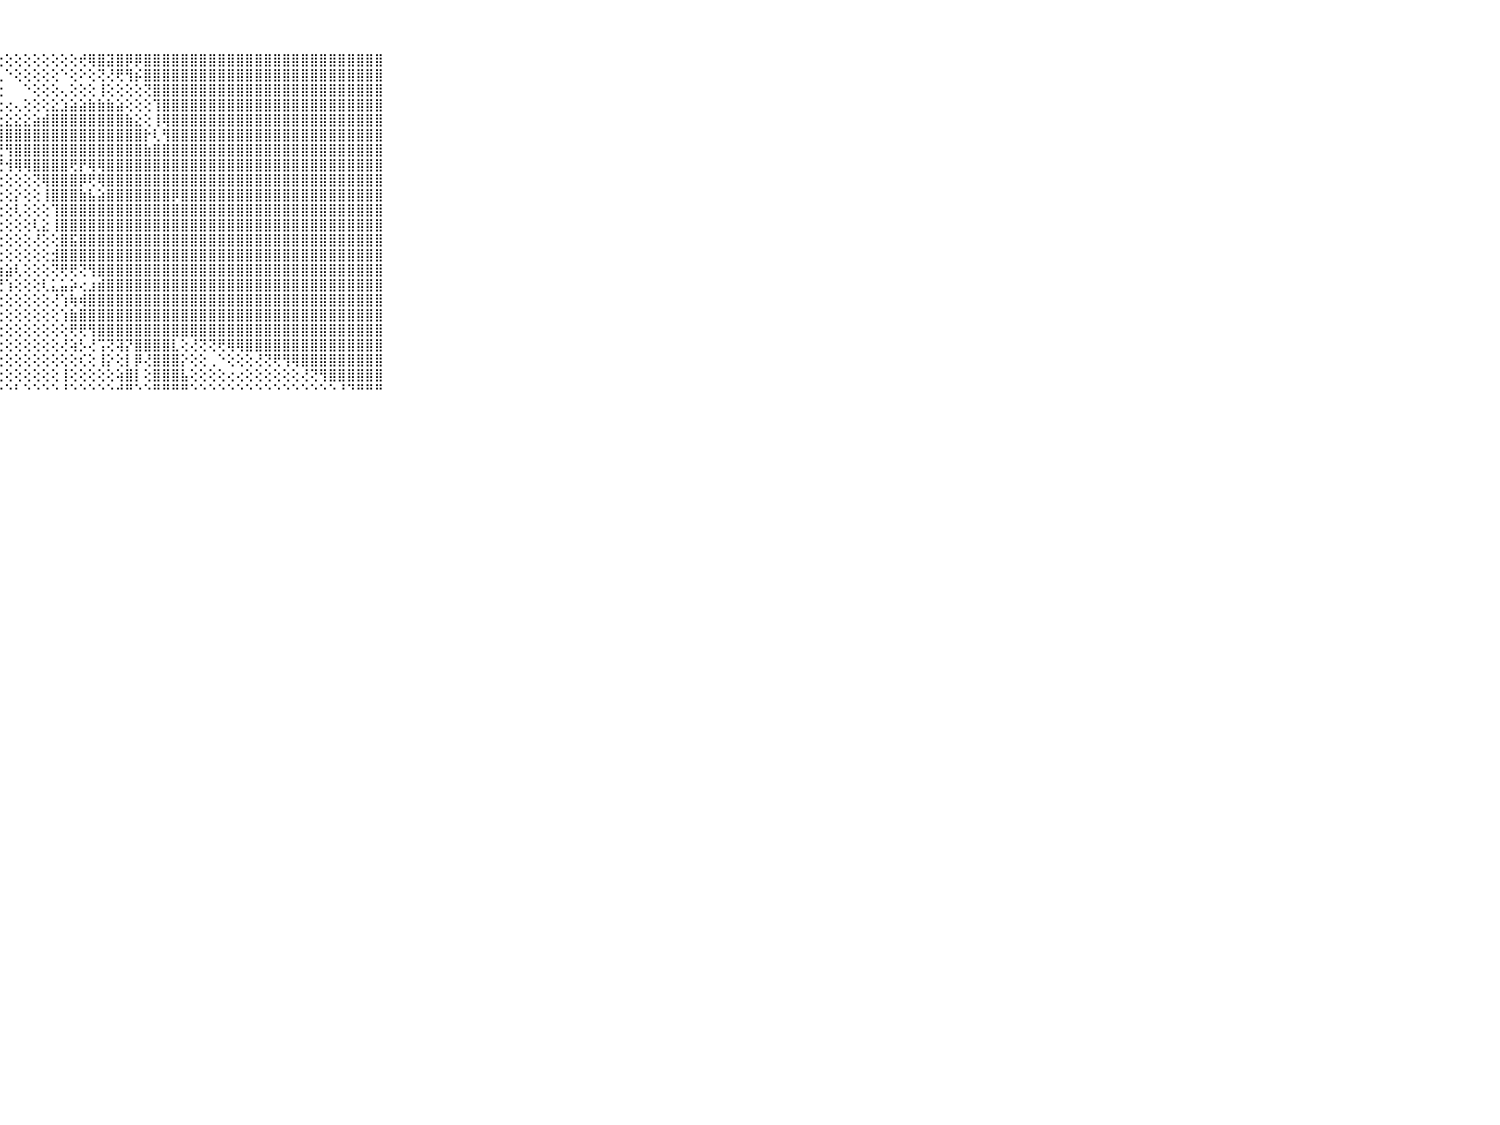

⠀⠀⠀⠀⠀⠀⠀⠀⠀⠀⠀⣿⣿⣿⣿⣿⣿⣿⣿⣿⣿⣿⡿⢟⢏⢕⢕⢕⢕⢕⢕⢕⢕⢕⢕⢕⢞⢿⣿⣽⣿⡿⡿⣿⣿⣿⣿⣿⣿⣿⣿⣿⣿⣿⣿⣿⣿⣿⣿⣿⣿⣿⣿⣿⣿⣿⣿⣿⣿⠀⠀⠀⠀⠀⠀⠀⠀⠀⠀⠀⠀
⠀⠀⠀⠀⠀⠀⠀⠀⠀⠀⠀⣿⣿⣿⣿⣿⣿⣿⣿⢿⢏⢕⢕⠕⠕⢑⢕⢅⠑⢕⢕⢕⢕⢕⠑⢕⠕⢕⢝⢜⢟⢻⡮⣿⣿⣿⣿⣿⣿⣿⣿⣿⣿⣿⣿⣿⣿⣿⣿⣿⣿⣿⣿⣿⣿⣿⣿⣿⣿⠀⠀⠀⠀⠀⠀⠀⠀⠀⠀⠀⠀
⠀⠀⠀⠀⠀⠀⠀⠀⠀⠀⠀⣿⣿⣿⣿⣿⣿⣿⣿⡷⢕⢕⠔⠐⠐⢕⢅⢔⠀⠀⠑⢕⢕⢕⢄⢕⢕⢕⢸⢕⢕⢕⢕⢝⣿⣿⣿⣿⣿⣿⣿⣿⣿⣿⣿⣿⣿⣿⣿⣿⣿⣿⣿⣿⣿⣿⣿⣿⣿⠀⠀⠀⠀⠀⠀⠀⠀⠀⠀⠀⠀
⠀⠀⠀⠀⠀⠀⠀⠀⠀⠀⠀⣿⣿⣿⣿⣿⣿⣿⢟⢕⢕⢕⢕⢕⢁⢕⢕⢕⢔⢄⢕⢕⢕⣕⣱⣵⣵⣷⣷⣷⣵⢕⢕⢕⢹⣿⣿⣿⣿⣿⣿⣿⣿⣿⣿⣿⣿⣿⣿⣿⣿⣿⣿⣿⣿⣿⣿⣿⣿⠀⠀⠀⠀⠀⠀⠀⠀⠀⠀⠀⠀
⠀⠀⠀⠀⠀⠀⠀⠀⠀⠀⠀⣿⣿⣿⣿⣿⣯⢇⢕⢕⢕⢕⢕⢕⢕⢕⢕⣕⣕⣕⣕⣵⣾⣿⣿⣿⣿⣿⣿⣿⣿⣷⣕⢕⢸⢿⣿⣿⣿⣿⣿⣿⣿⣿⣿⣿⣿⣿⣿⣿⣿⣿⣿⣿⣿⣿⣿⣿⣿⠀⠀⠀⠀⠀⠀⠀⠀⠀⠀⠀⠀
⠀⠀⠀⠀⠀⠀⠀⠀⠀⠀⠀⣿⣿⣿⣿⣿⣿⣷⢵⢕⢕⢕⢕⣱⣳⡾⣿⣿⣿⣿⣿⣿⣿⣿⣿⣿⣿⣿⣿⣿⣿⣿⣿⡗⢇⢻⣿⣿⣿⣿⣿⣿⣿⣿⣿⣿⣿⣿⣿⣿⣿⣿⣿⣿⣿⣿⣿⣿⣿⠀⠀⠀⠀⠀⠀⠀⠀⠀⠀⠀⠀
⠀⠀⠀⠀⠀⠀⠀⠀⠀⠀⠀⣿⣿⣿⣿⣿⣿⣿⢕⢕⢕⢕⡱⣷⣿⡿⢿⢟⢻⣿⣿⣿⣿⣿⣿⣿⣿⣿⣿⣿⣿⣿⣿⣷⣿⣿⣿⣿⣿⣿⣿⣿⣿⣿⣿⣿⣿⣿⣿⣿⣿⣿⣿⣿⣿⣿⣿⣿⣿⠀⠀⠀⠀⠀⠀⠀⠀⠀⠀⠀⠀
⠀⠀⠀⠀⠀⠀⠀⠀⠀⠀⠀⣿⣿⣿⣿⣿⣿⣿⡇⢕⢕⢕⡟⣿⣿⣷⡵⢞⢺⢿⢿⣿⣿⣿⣿⢟⡟⢿⢿⣿⣿⣿⣿⣿⣿⣿⣿⣿⣿⣿⣿⣿⣿⣿⣿⣿⣿⣿⣿⣿⣿⣿⣿⣿⣿⣿⣿⣿⣿⠀⠀⠀⠀⠀⠀⠀⠀⠀⠀⠀⠀
⠀⠀⠀⠀⠀⠀⠀⠀⠀⠀⠀⣿⣿⣿⣿⣿⣿⣿⡇⢕⢕⢕⣸⡿⢏⢕⢕⢕⢕⢕⢕⢝⢿⣿⣿⣿⡿⢟⢿⣿⣿⣿⣿⣿⣿⣿⣿⣿⣿⣿⣿⣿⣿⣿⣿⣿⣿⣿⣿⣿⣿⣿⣿⣿⣿⣿⣿⣿⣿⠀⠀⠀⠀⠀⠀⠀⠀⠀⠀⠀⠀
⠀⠀⠀⠀⠀⠀⠀⠀⠀⠀⠀⣿⣿⣿⣿⣿⣿⣿⣿⢕⢕⢕⣿⢕⣕⢕⢕⢕⢕⡕⢕⢕⢸⣿⣿⣿⣷⣧⣵⣿⣿⣿⣿⣿⣿⣿⡿⣿⣿⣿⣿⣿⣿⣿⣿⣿⣿⣿⣿⣿⣿⣿⣿⣿⣿⣿⣿⣿⣿⠀⠀⠀⠀⠀⠀⠀⠀⠀⠀⠀⠀
⠀⠀⠀⠀⠀⠀⠀⠀⠀⠀⠀⣿⣿⣿⣿⣿⣿⣿⣿⣧⢕⢕⢿⣾⣿⣕⡕⢕⢕⢇⢕⢕⢕⢹⣿⣿⣿⣿⣿⣿⣿⣿⣿⣿⣿⣿⣿⣿⣿⣿⣿⣿⣿⣿⣿⣿⣿⣿⣿⣿⣿⣿⣿⣿⣿⣿⣿⣿⣿⠀⠀⠀⠀⠀⠀⠀⠀⠀⠀⠀⠀
⠀⠀⠀⠀⠀⠀⠀⠀⠀⠀⠀⣿⣿⣿⣿⣿⣿⣿⣿⣿⡇⢕⢸⣿⣿⣿⡕⢕⢕⢕⢕⢇⣕⢸⣿⣿⣿⣿⣿⣿⣿⣿⣿⣿⣿⣿⣿⣿⣿⣿⣿⣿⣿⣿⣿⣿⣿⣿⣿⣿⣿⣿⣿⣿⣿⣿⣿⣿⣿⠀⠀⠀⠀⠀⠀⠀⠀⠀⠀⠀⠀
⠀⠀⠀⠀⠀⠀⠀⠀⠀⠀⠀⣿⣿⣿⣿⣿⣿⣿⣿⡧⣵⢕⢸⢟⢟⢟⢕⢕⢕⢕⢕⢜⢕⢕⣿⣯⣿⣿⣿⣿⣿⣿⣿⣿⣿⣿⣿⣿⣿⣿⣿⣿⣿⣿⣿⣿⣿⣿⣿⣿⣿⣿⣿⣿⣿⣿⣿⣿⣿⠀⠀⠀⠀⠀⠀⠀⠀⠀⠀⠀⠀
⠀⠀⠀⠀⠀⠀⠀⠀⠀⠀⠀⣿⣿⣿⣿⣿⣿⣿⣿⣿⣿⢕⢕⢕⢕⢕⢕⢕⢕⢕⢕⢕⢕⣺⣿⣿⣿⣿⣿⣿⣿⣿⣿⣿⣿⣿⣿⣿⣿⣿⣿⣿⣿⣿⣿⣿⣿⣿⣿⣿⣿⣿⣿⣿⣿⣿⣿⣿⣿⠀⠀⠀⠀⠀⠀⠀⠀⠀⠀⠀⠀
⠀⠀⠀⠀⠀⠀⠀⠀⠀⠀⠀⣿⣿⣿⣿⣿⣿⣿⣿⣿⣿⣷⣕⢕⢕⢕⡱⢱⣵⢇⢕⢕⢕⢝⢟⢟⢝⢻⣿⣿⣿⣿⣿⣿⣿⣿⣿⣿⣿⣿⣿⣿⣿⣿⣿⣿⣿⣿⣿⣿⣿⣿⣿⣿⣿⣿⣿⣿⣿⠀⠀⠀⠀⠀⠀⠀⠀⠀⠀⠀⠀
⠀⠀⠀⠀⠀⠀⠀⠀⠀⠀⠀⣿⣿⣿⣿⣿⣿⣿⣿⣿⣿⣿⣿⣵⣕⣷⢕⢜⢱⢕⢕⢕⢇⣅⣥⡵⢔⣰⣾⣿⣿⣿⣿⣿⣿⣿⣿⣿⣿⣿⣿⣿⣿⣿⣿⣿⣿⣿⣿⣿⣿⣿⣿⣿⣿⣿⣿⣿⣿⠀⠀⠀⠀⠀⠀⠀⠀⠀⠀⠀⠀
⠀⠀⠀⠀⠀⠀⠀⠀⠀⠀⠀⣿⣿⣿⣿⣿⣿⣿⣿⣿⣿⣿⣿⣿⣿⡷⢜⢕⢕⢕⢕⢕⢕⢜⢱⢷⢾⣿⣿⣿⣿⣿⣿⣿⣿⣿⣿⣿⣿⣿⣿⣿⣿⣿⣿⣿⣿⣿⣿⣿⣿⣿⣿⣿⣿⣿⣿⣿⣿⠀⠀⠀⠀⠀⠀⠀⠀⠀⠀⠀⠀
⠀⠀⠀⠀⠀⠀⠀⠀⠀⠀⠀⣿⣿⣿⣿⣿⣿⣿⣿⣿⣿⣿⣿⡿⢻⣇⢕⢕⢕⢕⢕⢕⢕⢕⢱⣷⣿⣿⣿⣿⣿⣿⣿⣿⣿⣿⣿⣿⣿⣿⣿⣿⣿⣿⣿⣿⣿⣿⣿⣿⣿⣿⣿⣿⣿⣿⣿⣿⣿⠀⠀⠀⠀⠀⠀⠀⠀⠀⠀⠀⠀
⠀⠀⠀⠀⠀⠀⠀⠀⠀⠀⠀⣿⣿⣿⣿⣿⣿⣿⣿⣿⣿⣿⢟⢕⢕⣷⢕⢕⢕⢕⢕⢕⢕⢕⢕⢟⢟⢻⣿⣿⣿⣿⣿⣿⣿⣿⣿⣿⣿⣿⣿⣿⣿⣿⣿⣿⣿⣿⣿⣿⣿⣿⣿⣿⣿⣿⣿⣿⣿⠀⠀⠀⠀⠀⠀⠀⠀⠀⠀⠀⠀
⠀⠀⠀⠀⠀⠀⠀⠀⠀⠀⠀⣿⣿⣿⣿⣿⣿⣿⣿⣿⢟⢕⠕⠁⠕⡷⢕⢕⢕⢕⢕⢕⢕⢕⢜⢵⡣⢜⢩⢝⢽⡝⣿⣿⣿⣿⣇⢕⢜⢝⢝⢟⢿⢿⣿⣿⣿⣿⣿⣿⣿⣿⣿⣿⣿⣿⣿⣿⣿⠀⠀⠀⠀⠀⠀⠀⠀⠀⠀⠀⠀
⠀⠀⠀⠀⠀⠀⠀⠀⠀⠀⠀⣿⣿⣿⣿⣿⡿⢟⢏⠑⠑⠀⠀⠀⠀⣿⡕⢕⢕⢕⢕⢕⢕⢕⢕⢕⢎⢕⢸⡕⢕⡇⡿⢜⣿⣿⣿⡕⢕⢕⢀⠑⢕⢕⢕⢜⢝⢟⢻⢿⣿⣿⣿⣿⣿⣿⣿⣿⣿⠀⠀⠀⠀⠀⠀⠀⠀⠀⠀⠀⠀
⠀⠀⠀⠀⠀⠀⠀⠀⠀⠀⠀⣿⡿⢟⢏⠑⠁⠁⠀⠀⠀⠀⠀⠀⠀⢸⣷⢕⢕⢕⢕⢕⢕⢕⢸⢕⢕⢕⢕⢕⢵⣿⡇⢕⣿⣿⣿⣧⢕⢕⢕⢕⢔⢔⢕⢕⢕⢕⢕⢕⢜⢝⢻⣿⣿⣿⣿⣿⣿⠀⠀⠀⠀⠀⠀⠀⠀⠀⠀⠀⠀
⠀⠀⠀⠀⠀⠀⠀⠀⠀⠀⠀⠑⠑⠁⠀⠀⠀⠀⠀⠀⠀⠀⠀⠀⠀⠘⠛⠓⠑⠃⠑⠑⠑⠑⠘⠑⠑⠑⠑⠑⠚⠛⠑⠑⠛⠛⠛⠛⠑⠑⠑⠑⠑⠑⠑⠑⠑⠑⠑⠑⠑⠑⠑⠑⠘⠙⠛⠛⠛⠀⠀⠀⠀⠀⠀⠀⠀⠀⠀⠀⠀